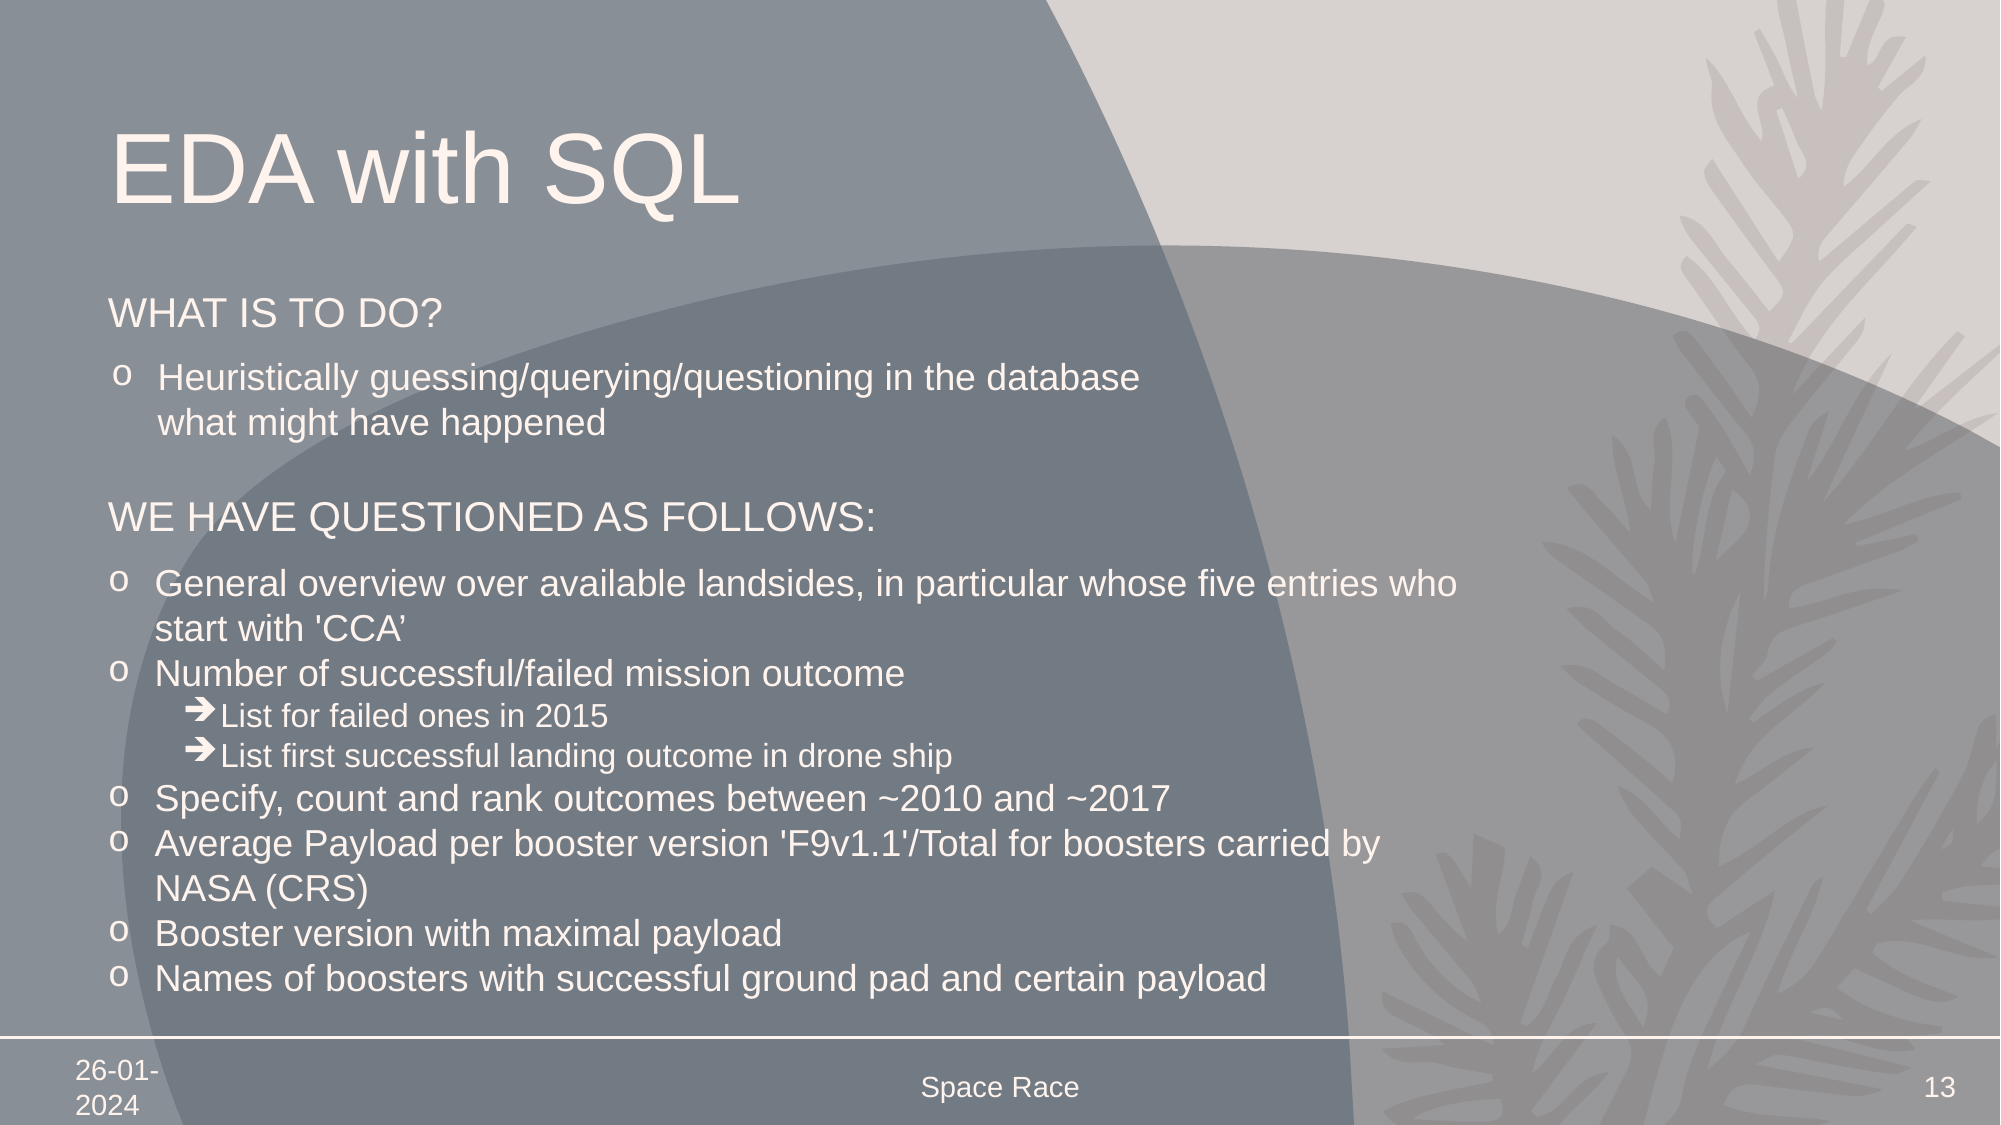

# EDA with SQL
What is to do?
Heuristically guessing/querying/questioning in the database what might have happened

We have questioned as follows:
General overview over available landsides, in particular whose five entries who start with 'CCA’
Number of successful/failed mission outcome
List for failed ones in 2015
List first successful landing outcome in drone ship
Specify, count and rank outcomes between ~2010 and ~2017
Average Payload per booster version 'F9v1.1'/Total for boosters carried by NASA (CRS)
Booster version with maximal payload
Names of boosters with successful ground pad and certain payload
26-01-2024
Space Race
13